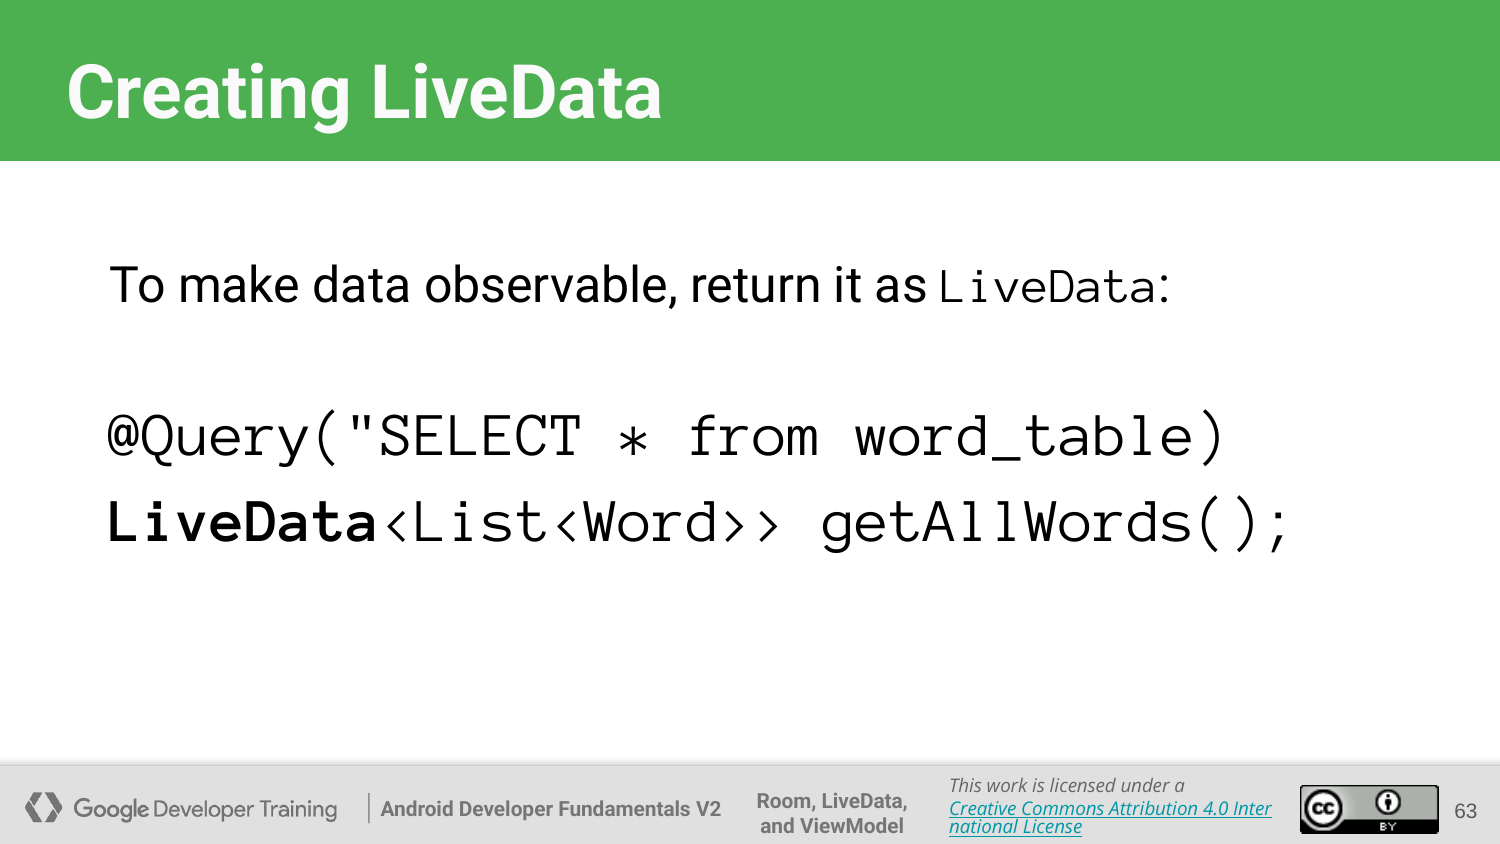

# Creating LiveData

To make data observable, return it as LiveData:

@Query("SELECT * from word_table)
LiveData<List<Word>> getAllWords();
63